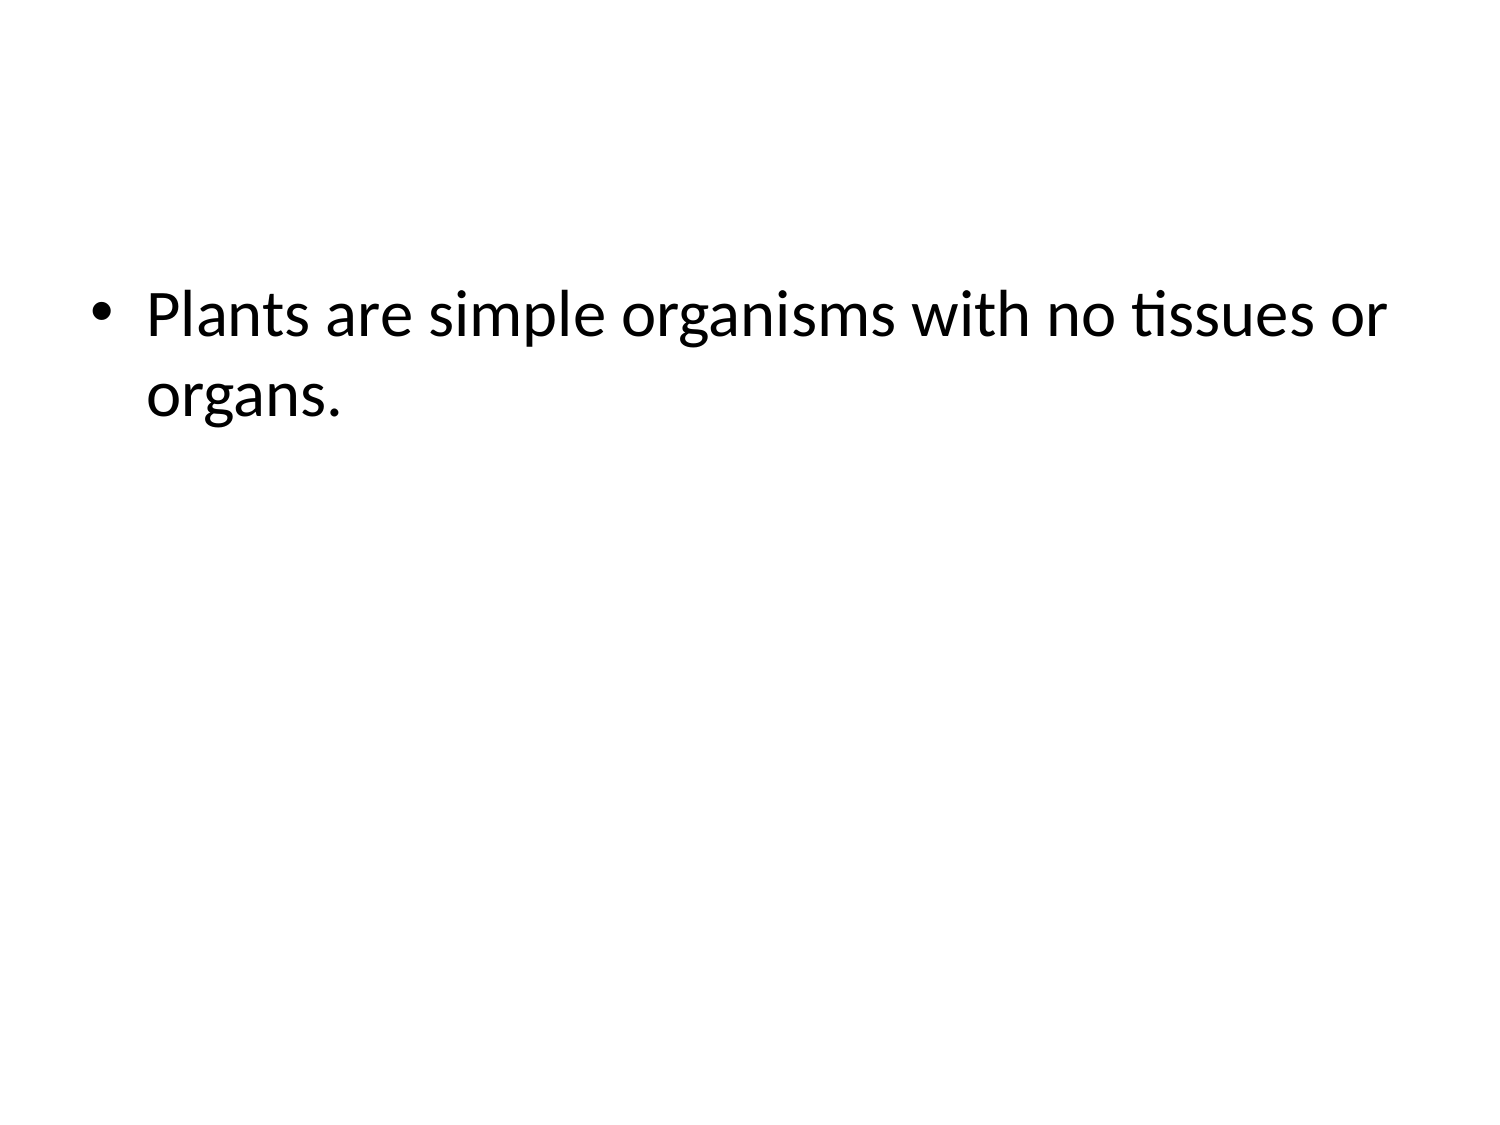

#
Plants are simple organisms with no tissues or organs.